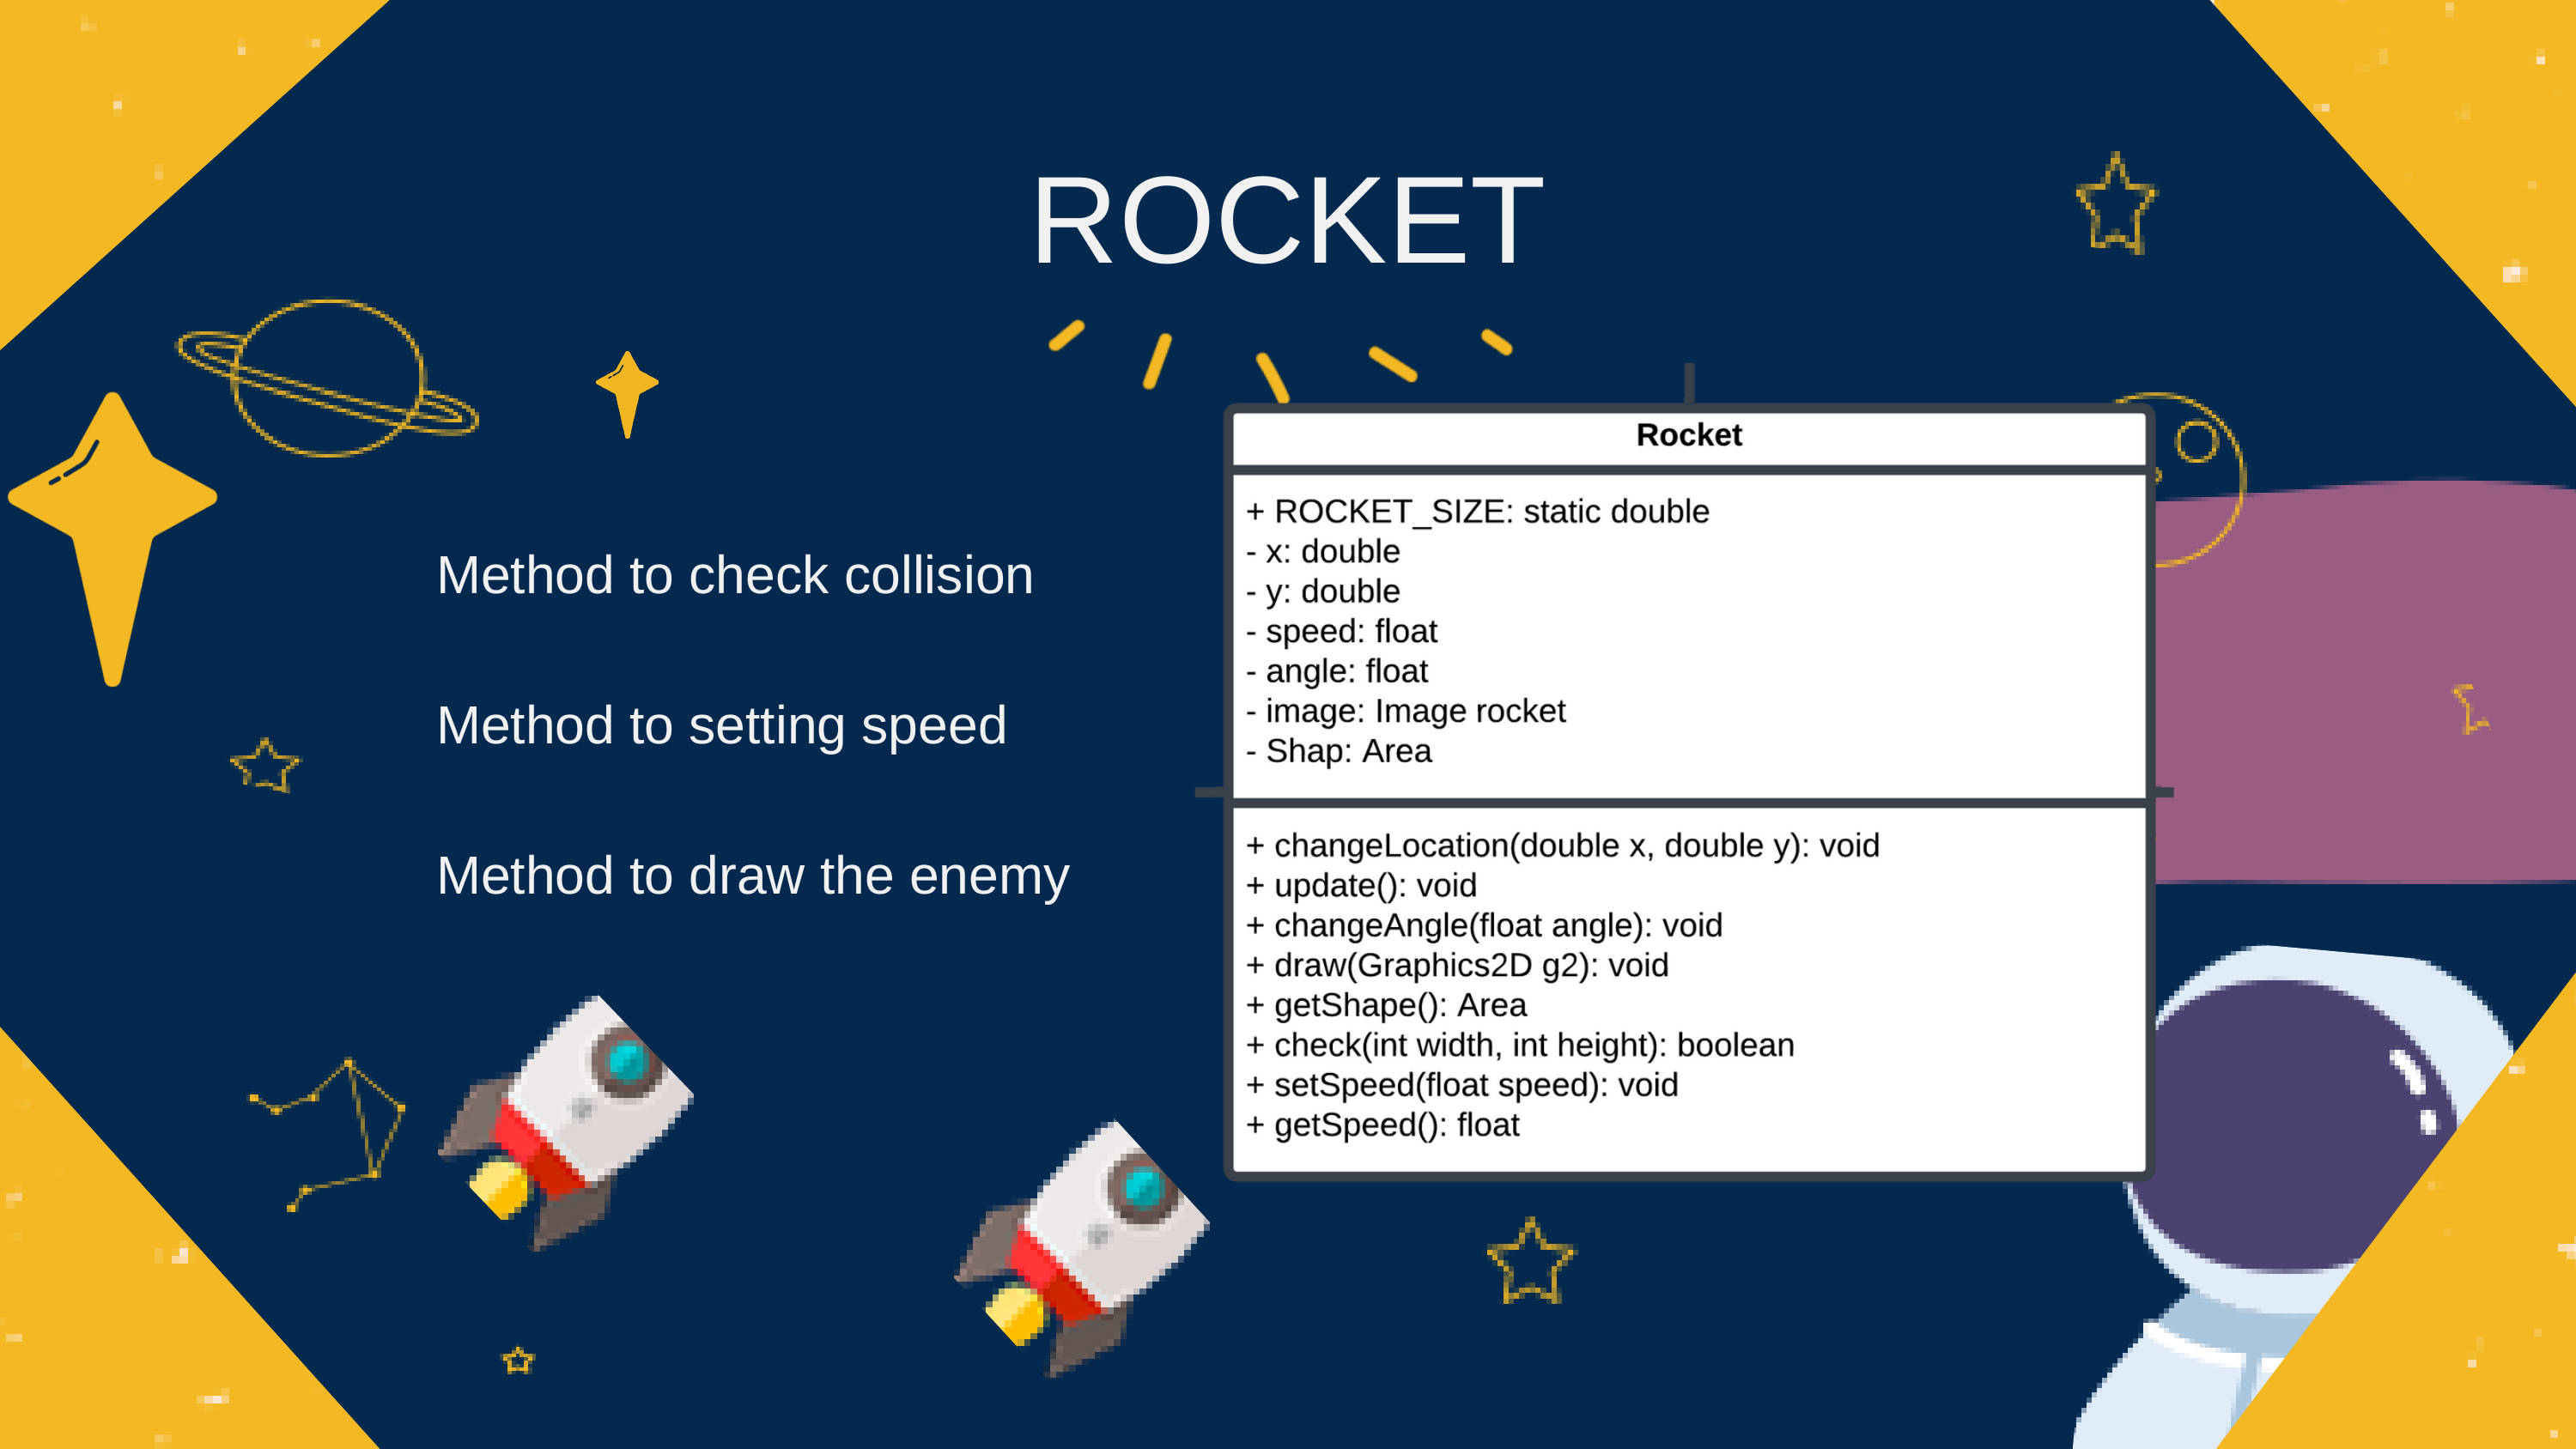

ROCKET

Method to check collision

Method to setting speed

Method to draw the enemy